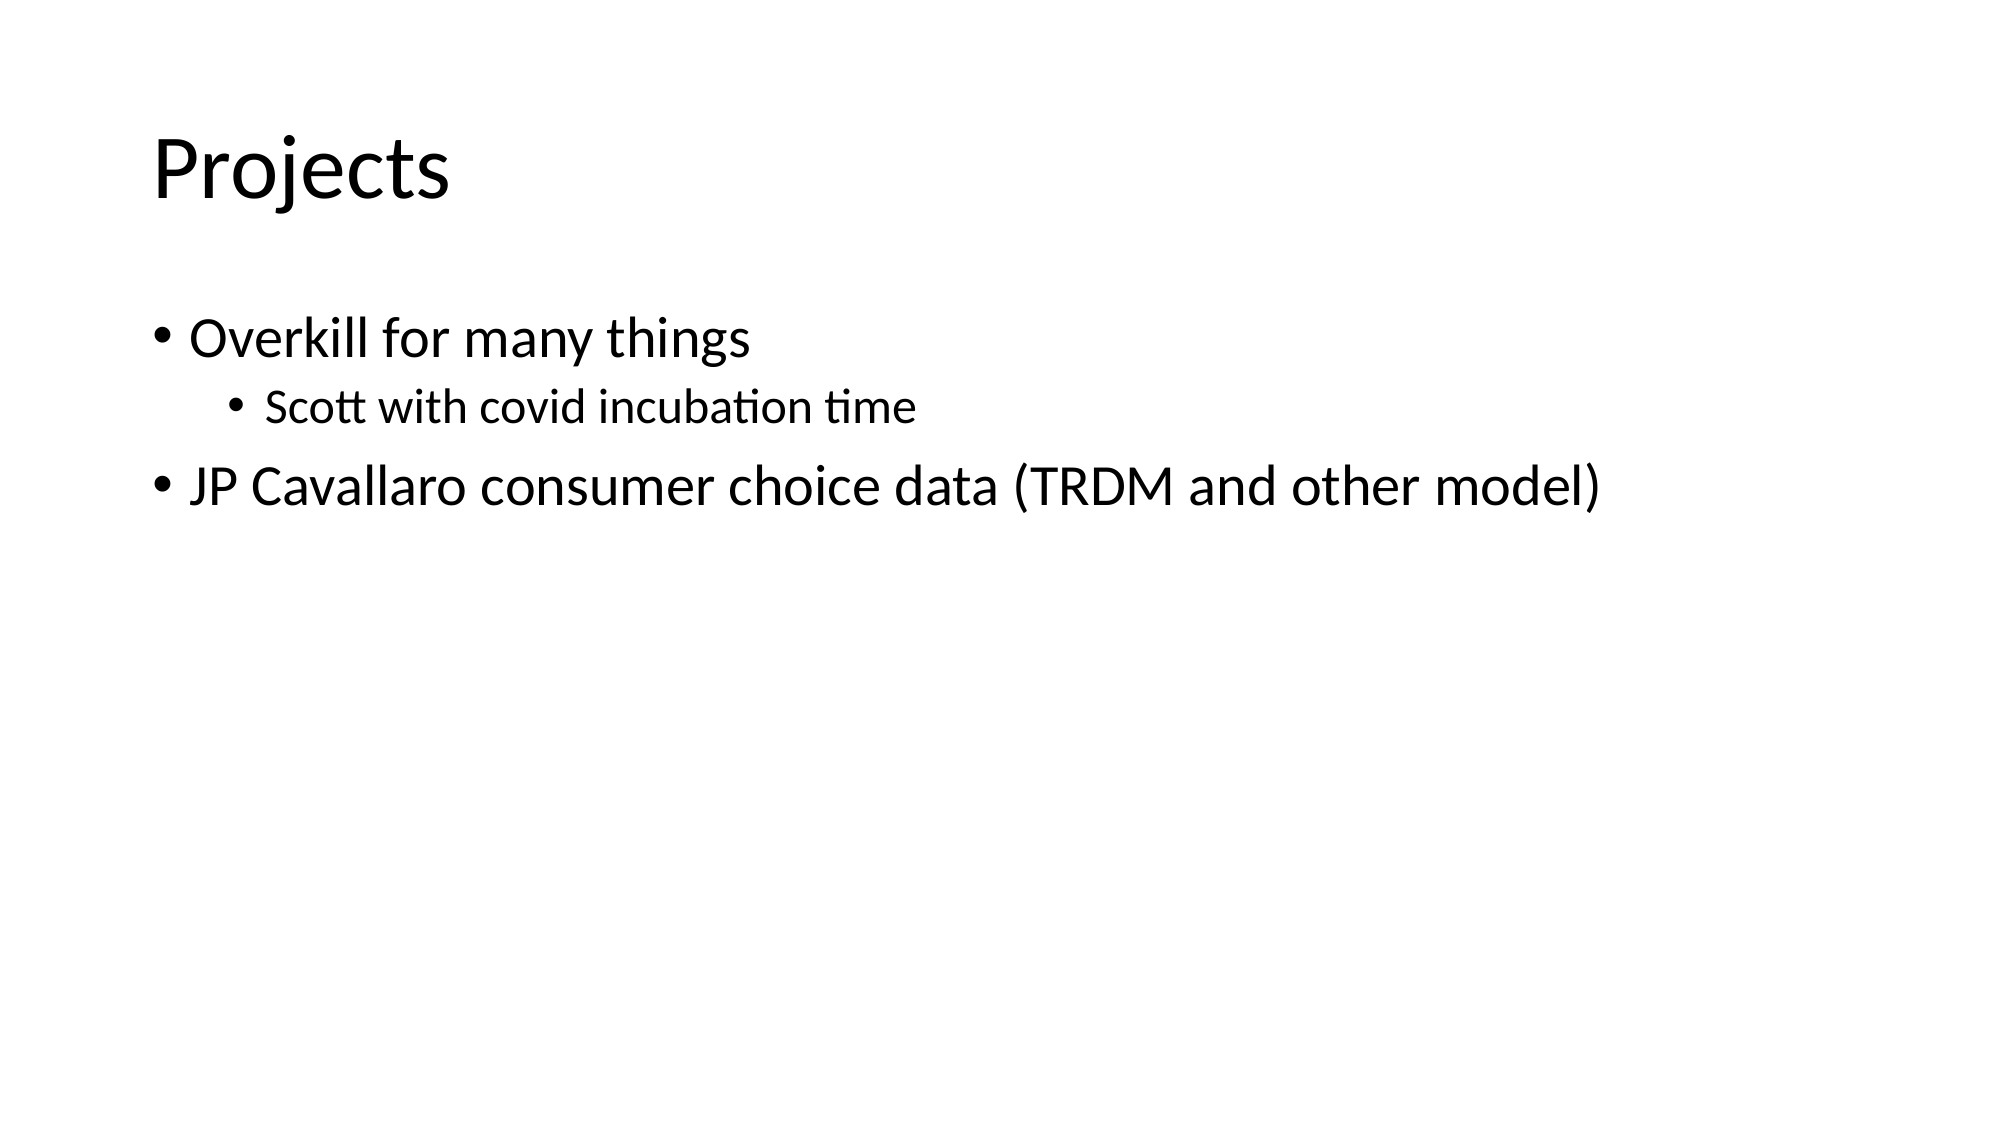

# Projects
Overkill for many things
Scott with covid incubation time
JP Cavallaro consumer choice data (TRDM and other model)